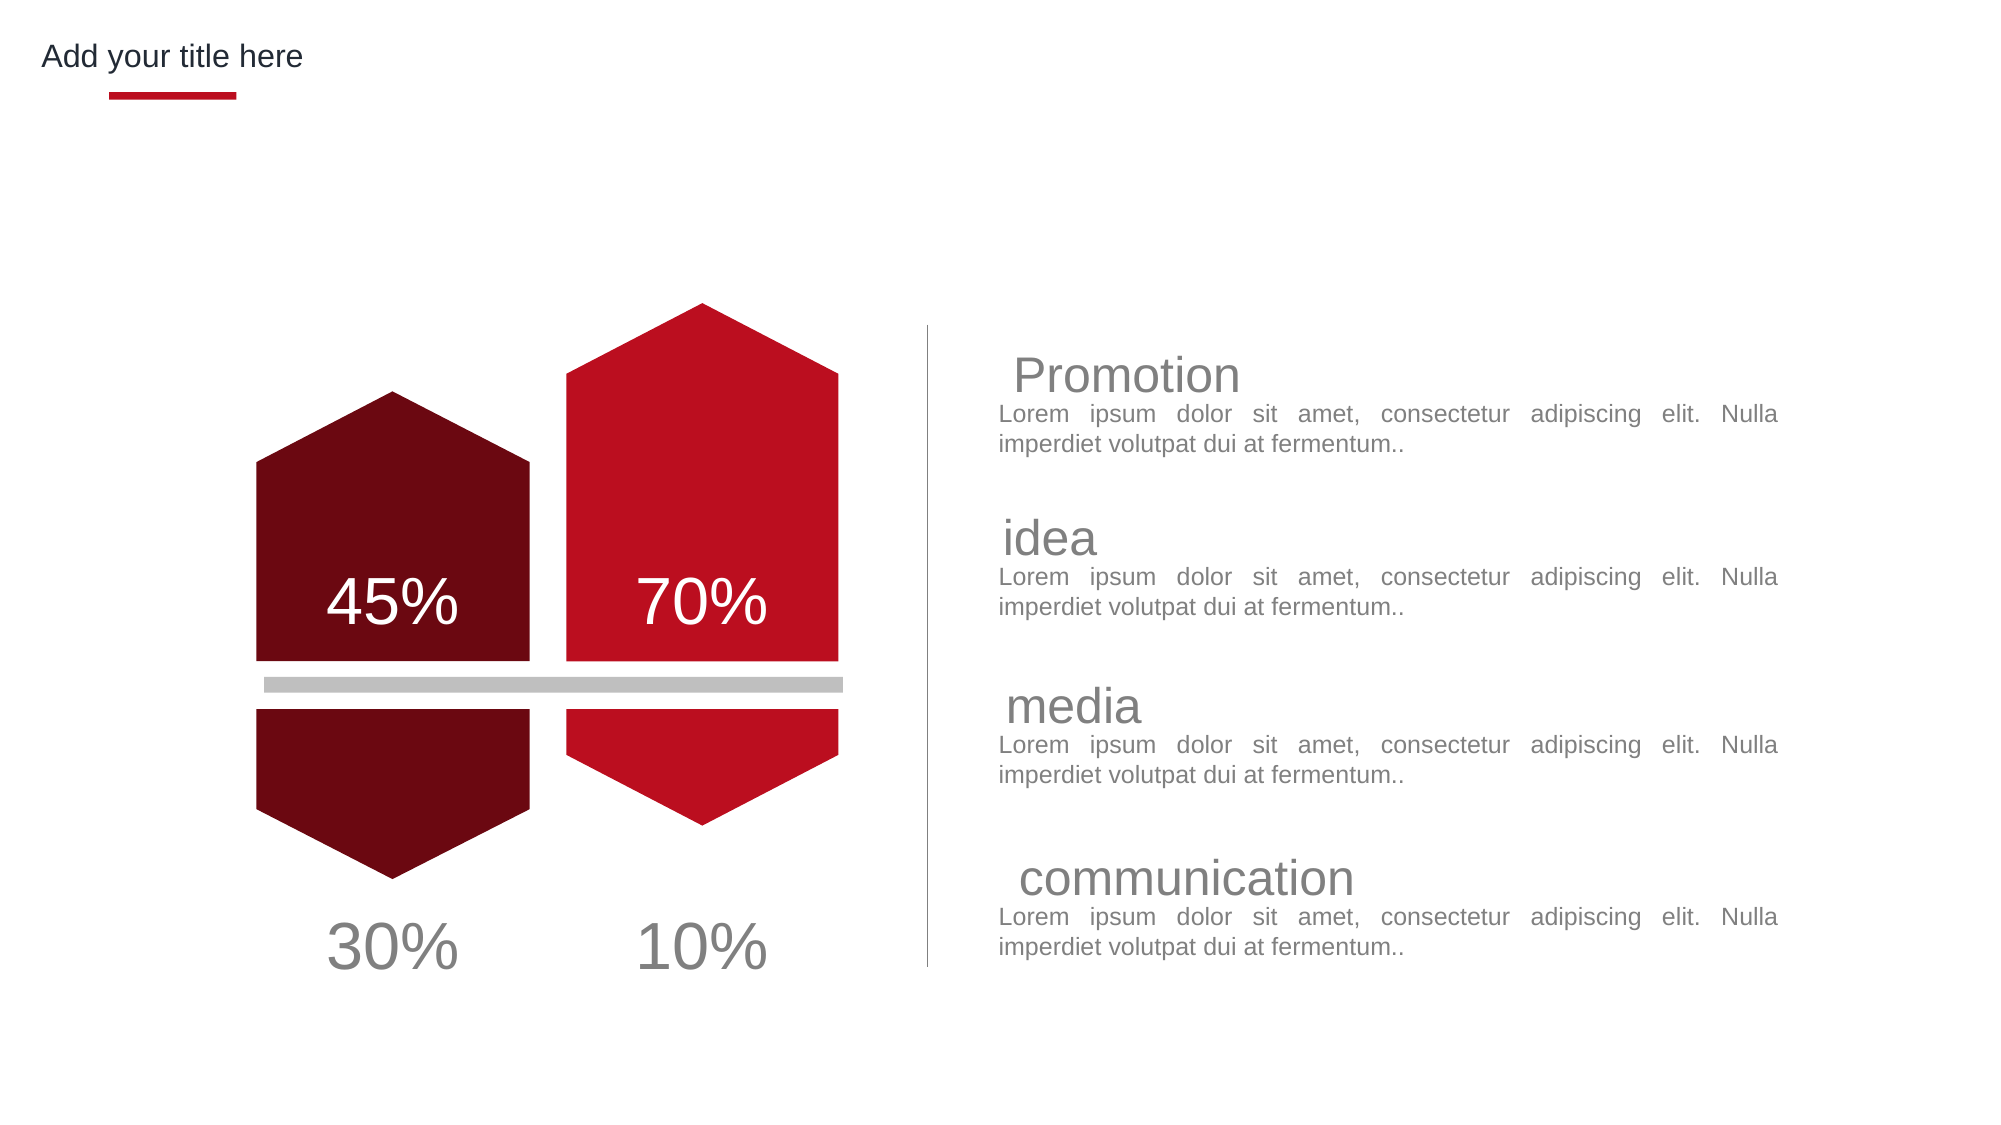

Add your title here

45%
70%

30%
10%
Promotion
Lorem ipsum dolor sit amet, consectetur adipiscing elit. Nulla imperdiet volutpat dui at fermentum..
idea
Lorem ipsum dolor sit amet, consectetur adipiscing elit. Nulla imperdiet volutpat dui at fermentum..
media
Lorem ipsum dolor sit amet, consectetur adipiscing elit. Nulla imperdiet volutpat dui at fermentum..
communication
Lorem ipsum dolor sit amet, consectetur adipiscing elit. Nulla imperdiet volutpat dui at fermentum..